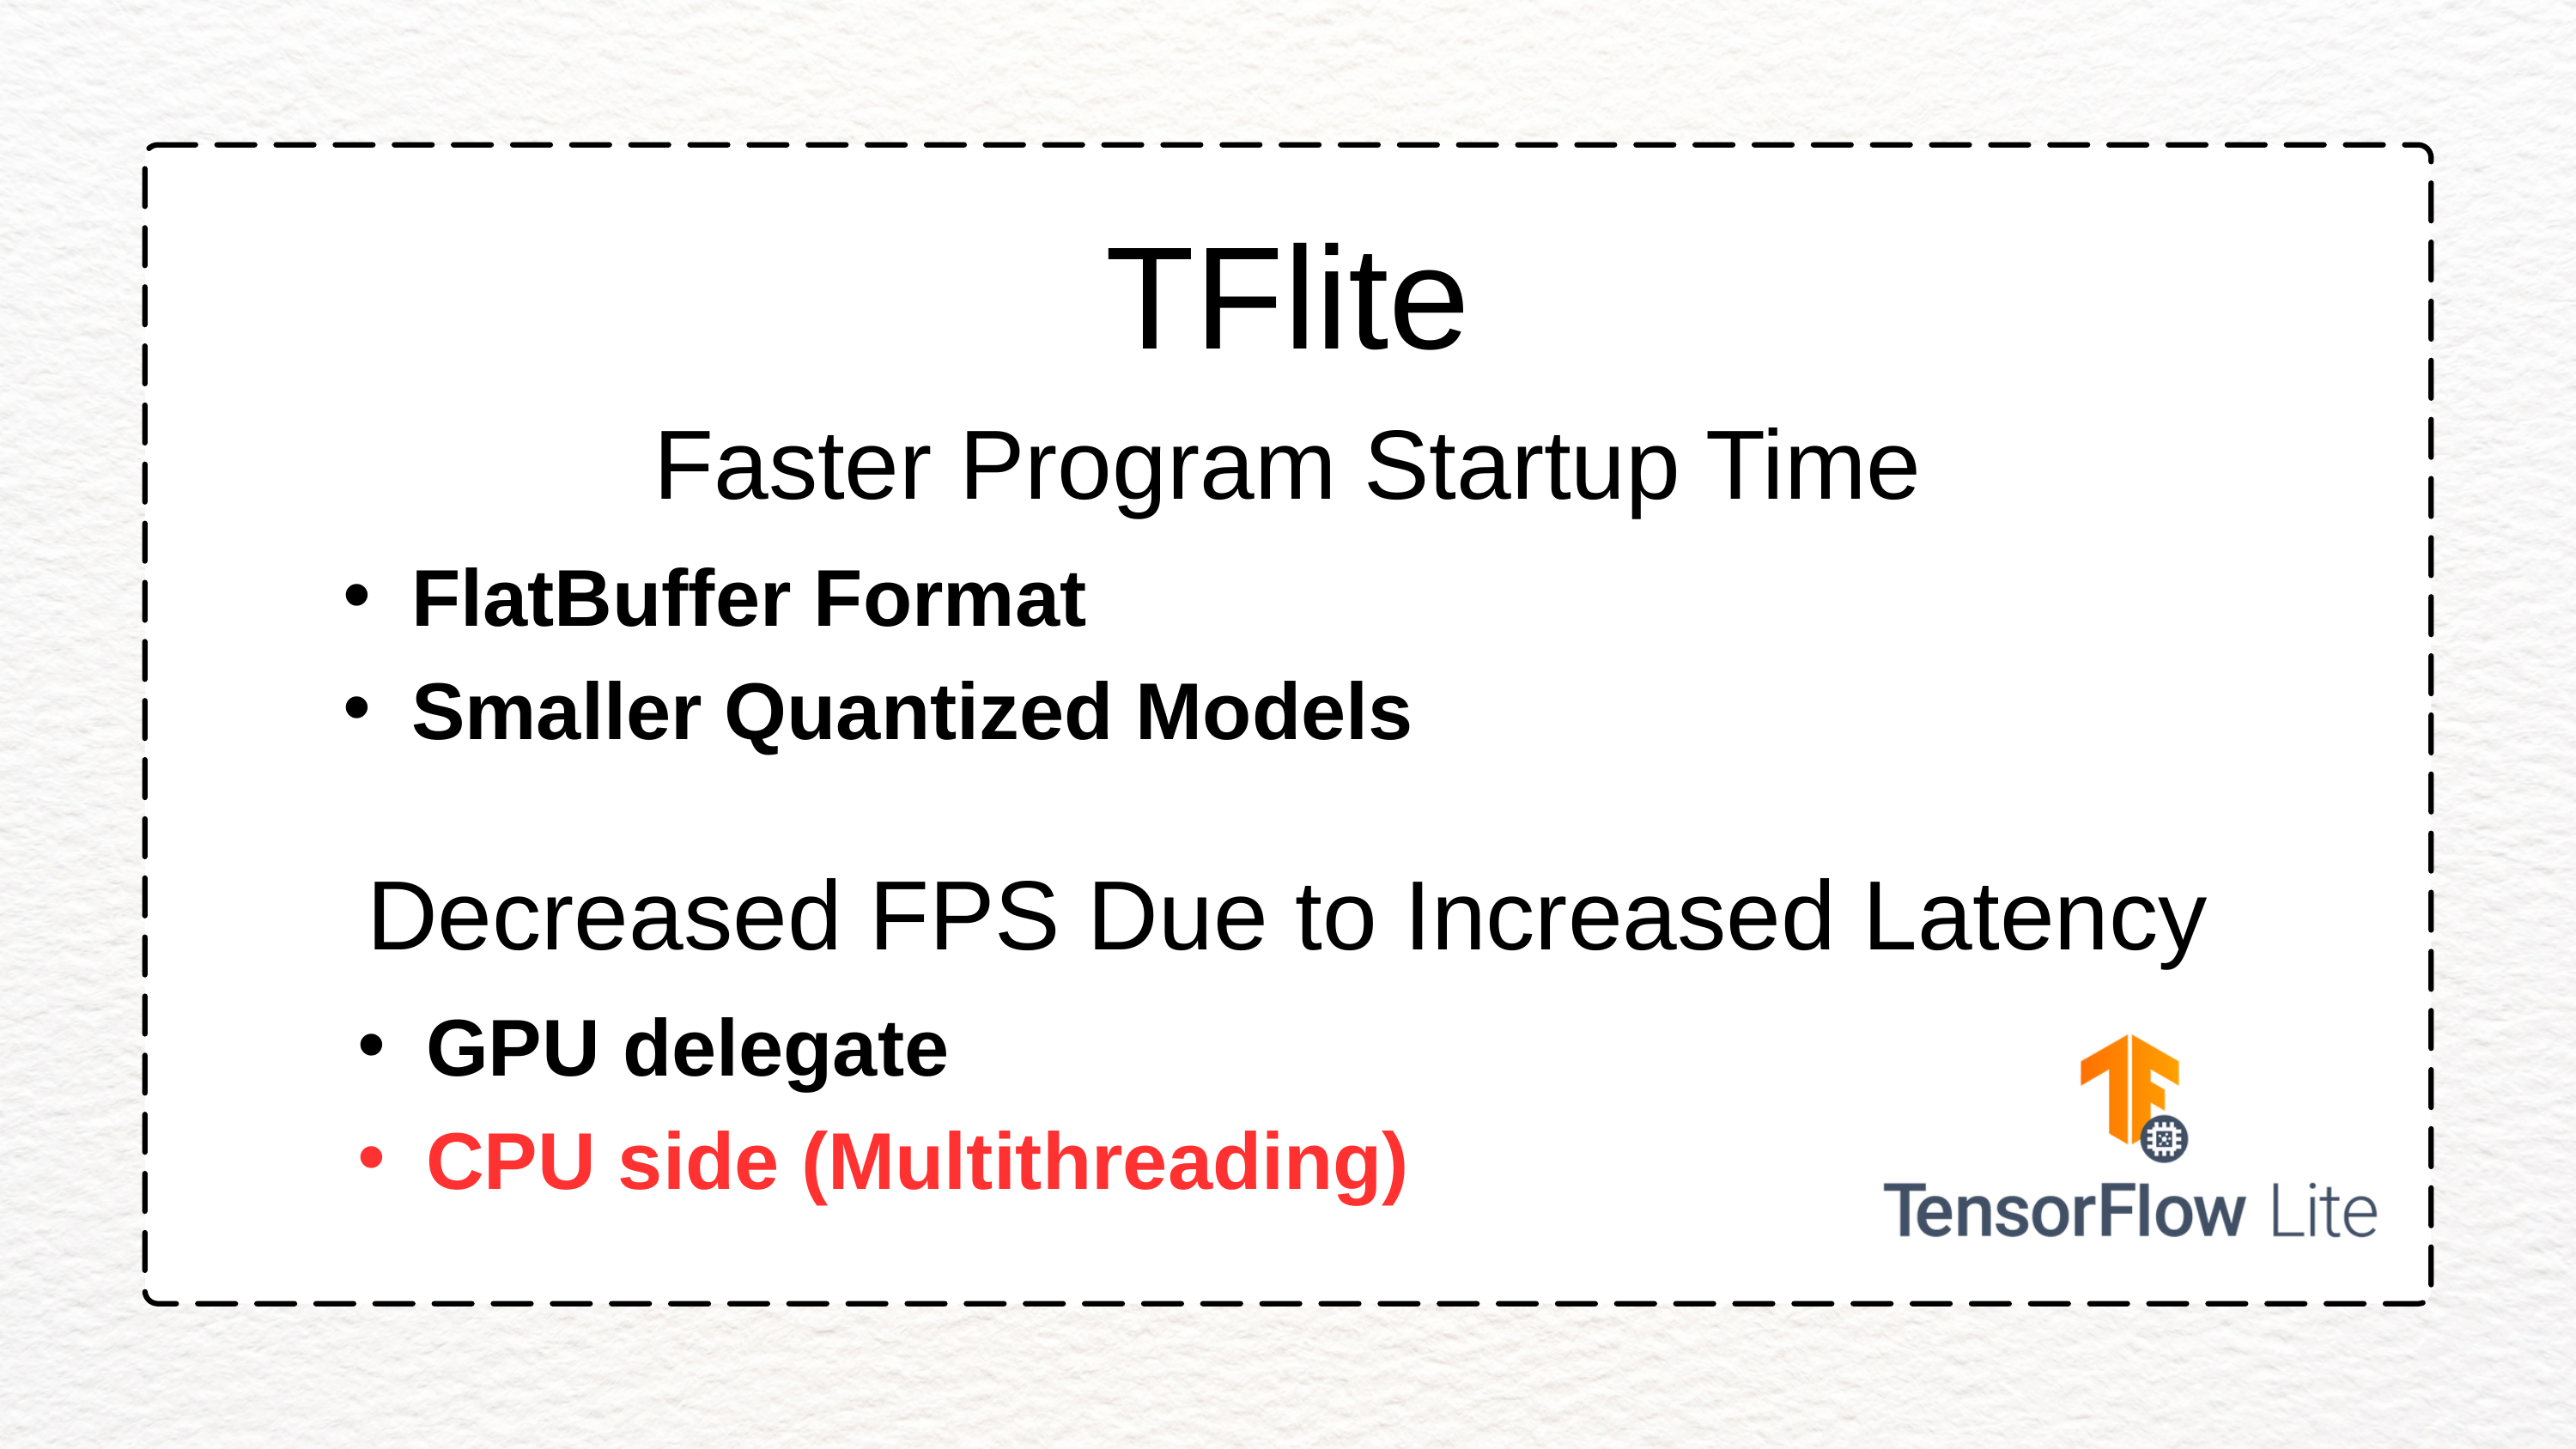

TFlite
Faster Program Startup Time
FlatBuffer Format
Smaller Quantized Models
Decreased FPS Due to Increased Latency

GPU delegate
CPU side (Multithreading)